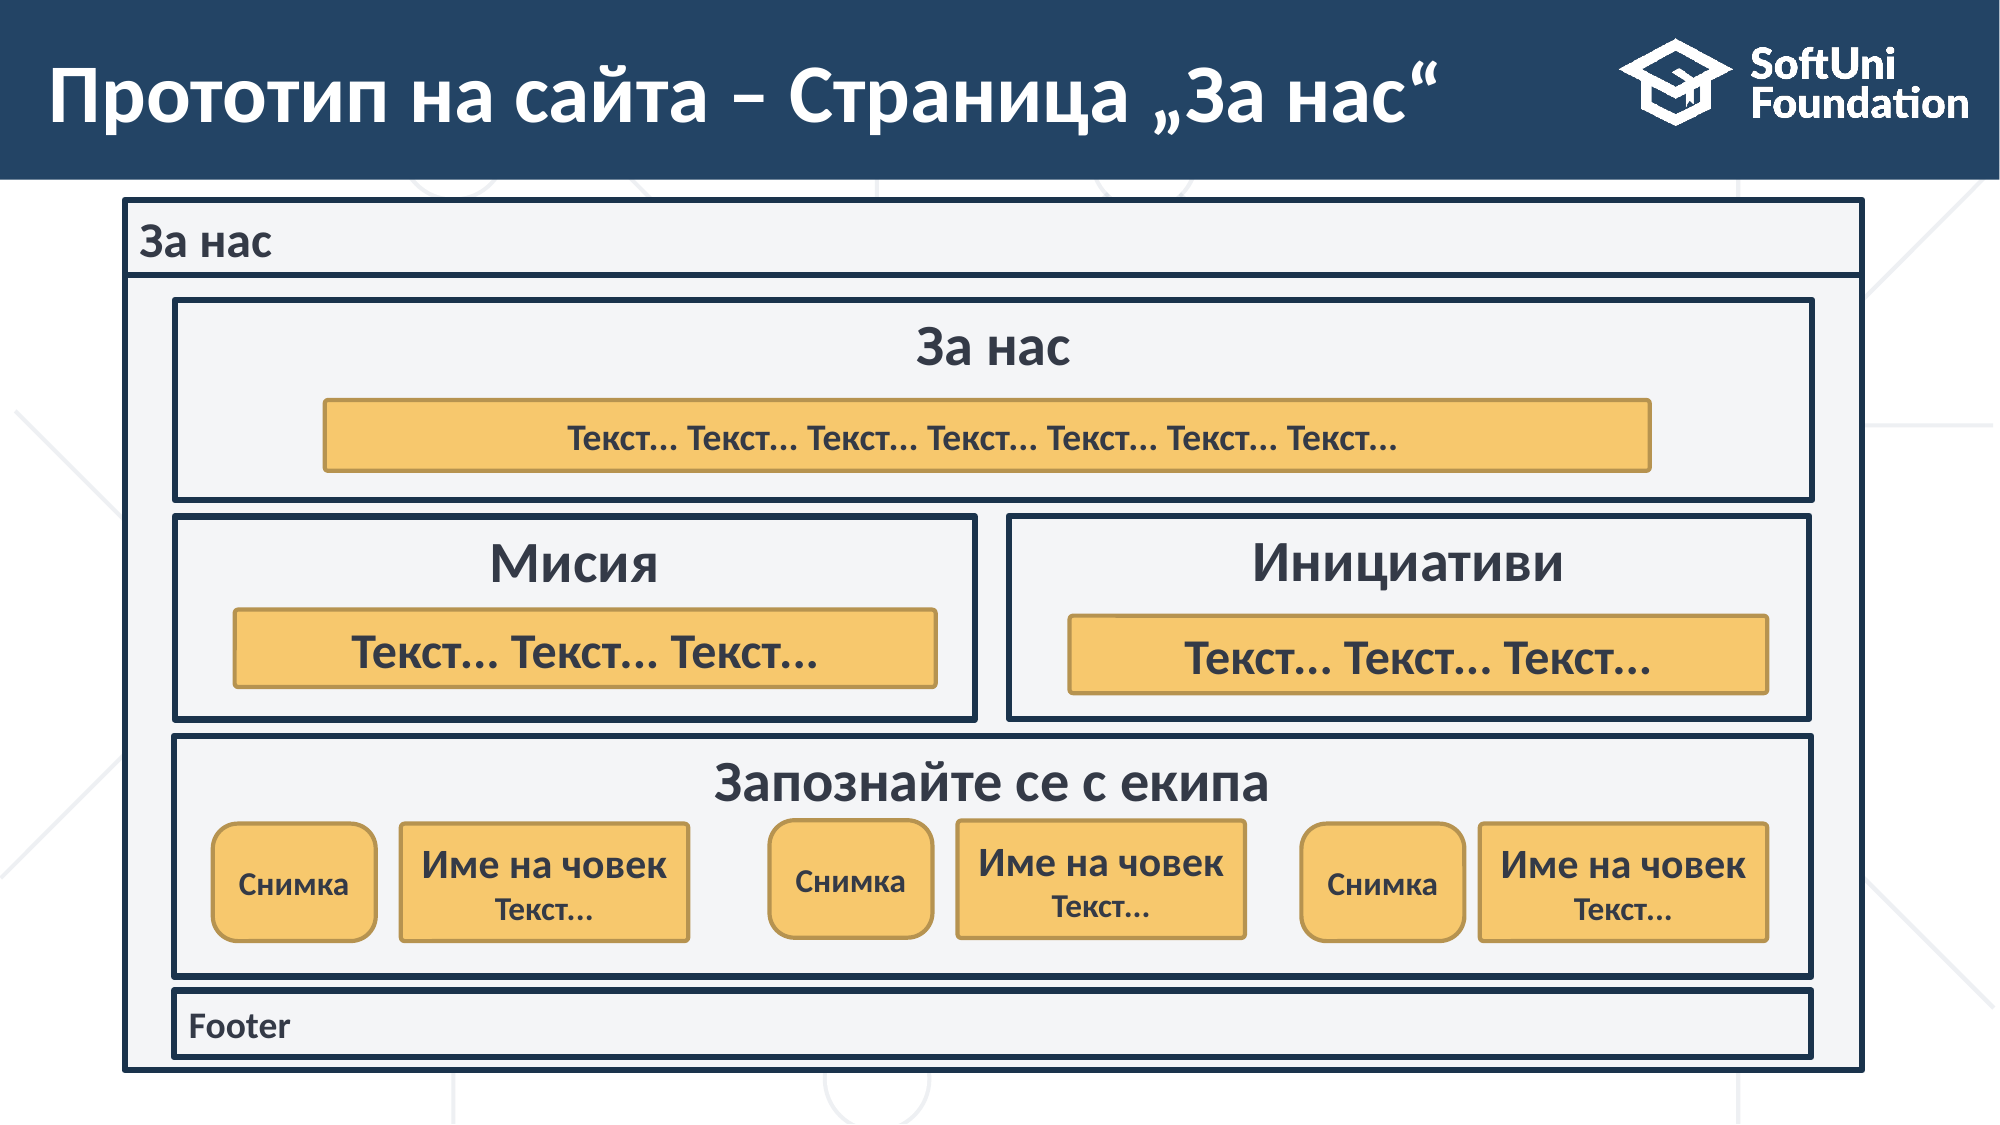

9
# Прототип на сайта – Страница „За нас“
За нас

За нас
Текст... Текст... Текст... Текст... Текст... Текст... Текст...
Инициативи
Мисия
 Текст... Текст... Текст...
 Текст... Текст... Текст...
Запознайте се с екипа
Снимка
Име на човек
 Текст...
Снимка
Име на човек
 Текст...
Снимка
Име на човек
 Текст...
Footer